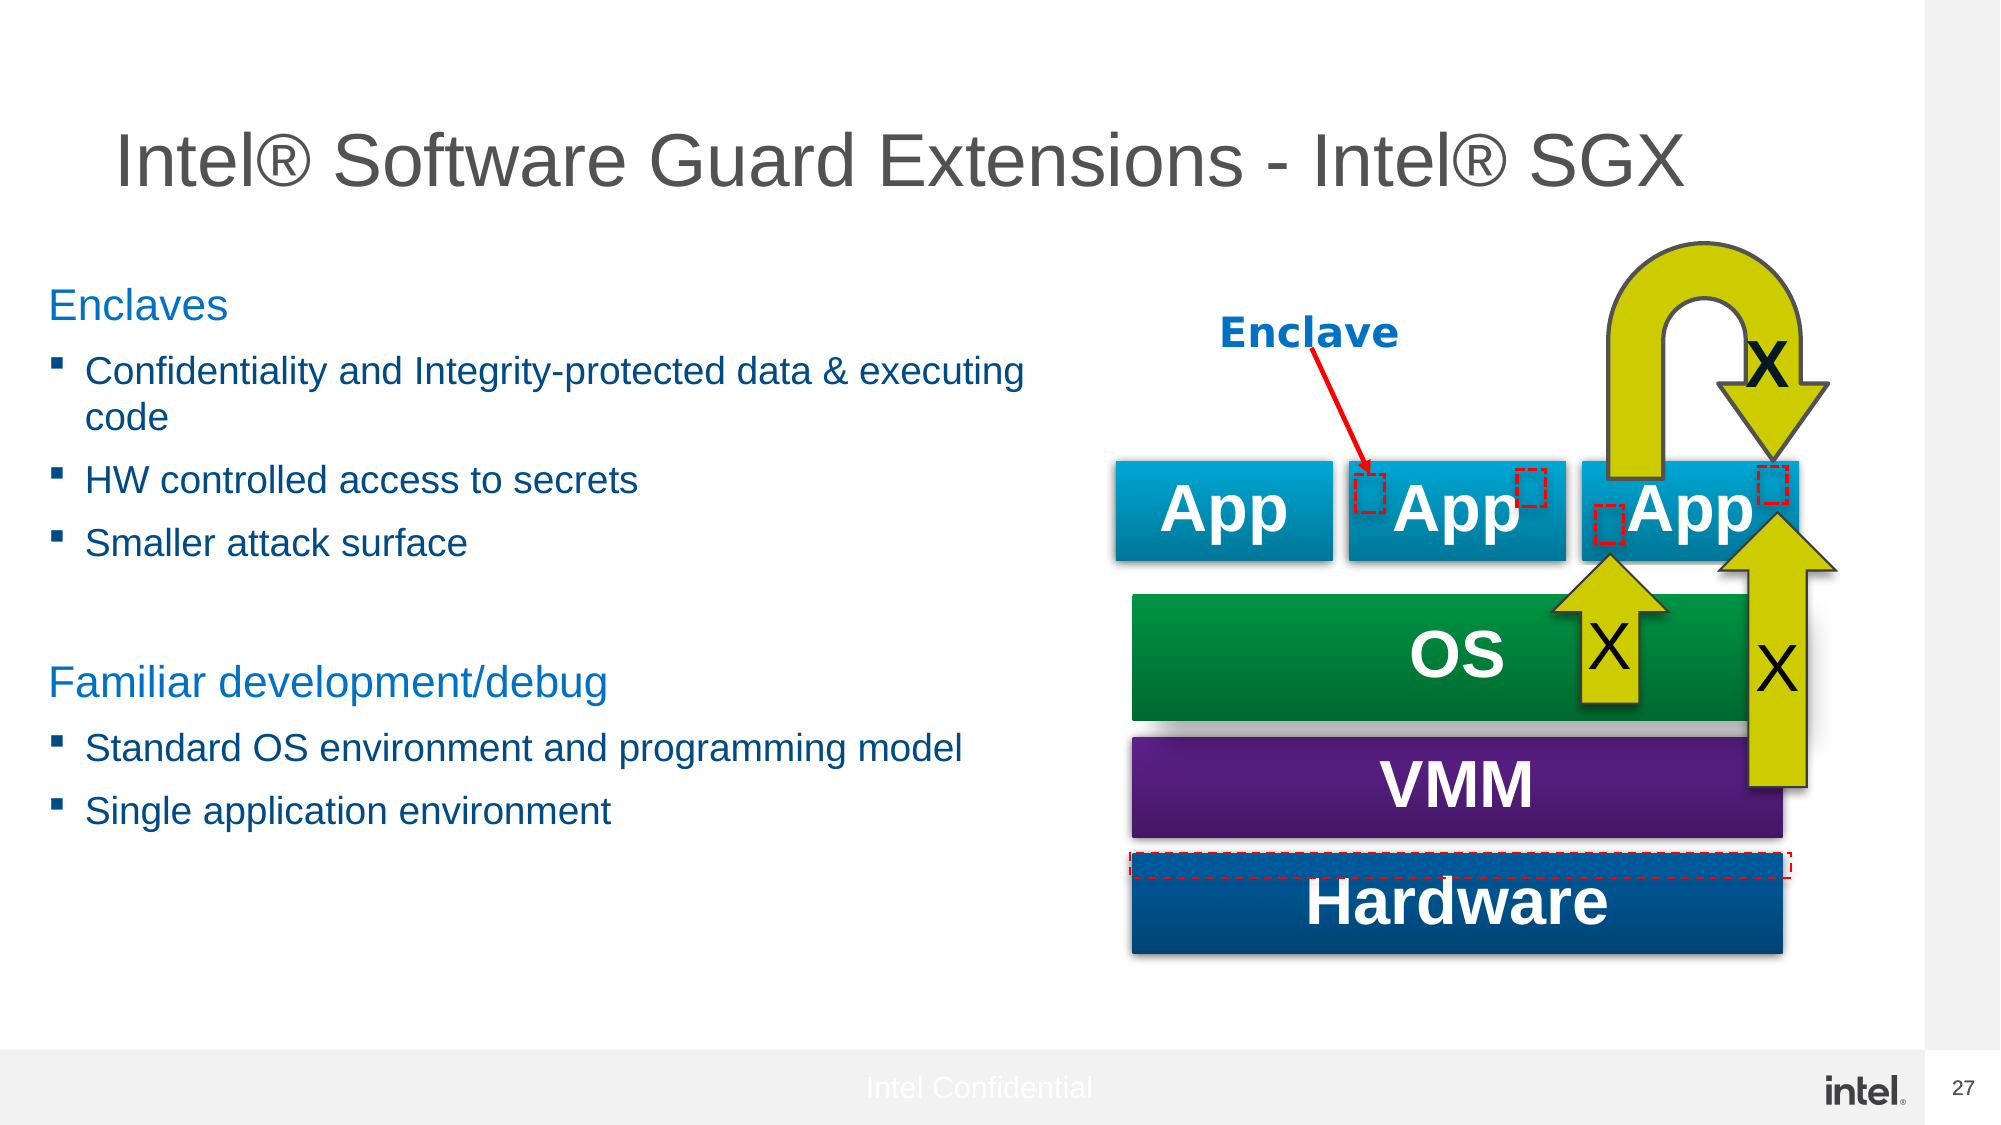

27
# Intel® Software Guard Extensions - Intel® SGX
X
Enclaves
Confidentiality and Integrity-protected data & executing code
HW controlled access to secrets
Smaller attack surface

Familiar development/debug
Standard OS environment and programming model
Single application environment

Enclave
App
App
App

X
X

OS
VMM

Hardware